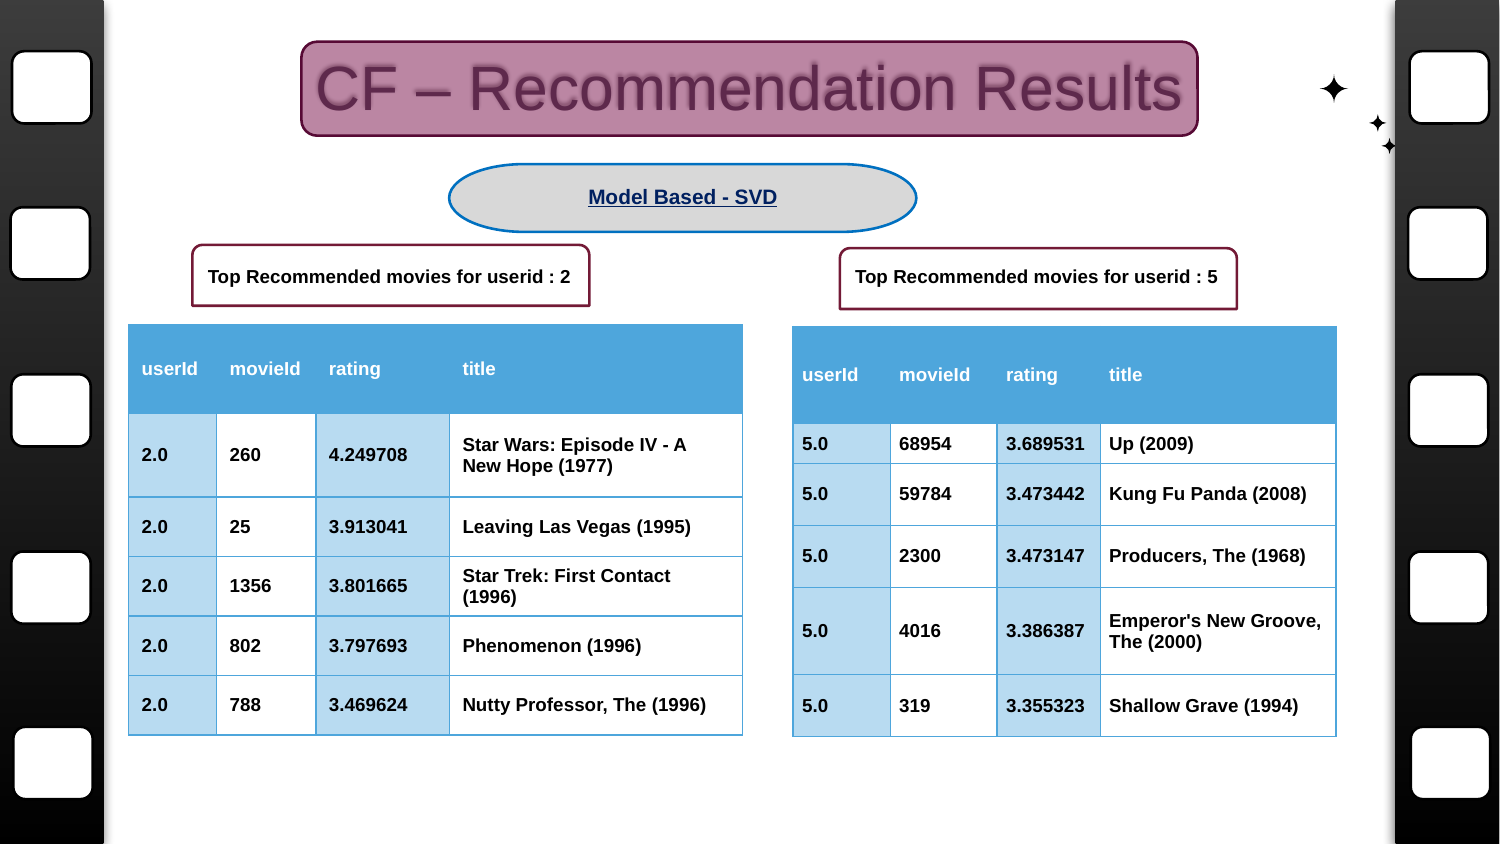

# CF – Recommendation Results

Model Based - SVD

Top Recommended movies for userid : 2
Top Recommended movies for userid : 5
| userId | movieId | rating | title |
| --- | --- | --- | --- |
| 2.0 | 260 | 4.249708 | Star Wars: Episode IV - A New Hope (1977) |
| 2.0 | 25 | 3.913041 | Leaving Las Vegas (1995) |
| 2.0 | 1356 | 3.801665 | Star Trek: First Contact (1996) |
| 2.0 | 802 | 3.797693 | Phenomenon (1996) |
| 2.0 | 788 | 3.469624 | Nutty Professor, The (1996) |
| userId | movieId | rating | title |
| --- | --- | --- | --- |
| 5.0 | 68954 | 3.689531 | Up (2009) |
| 5.0 | 59784 | 3.473442 | Kung Fu Panda (2008) |
| 5.0 | 2300 | 3.473147 | Producers, The (1968) |
| 5.0 | 4016 | 3.386387 | Emperor's New Groove, The (2000) |
| 5.0 | 319 | 3.355323 | Shallow Grave (1994) |